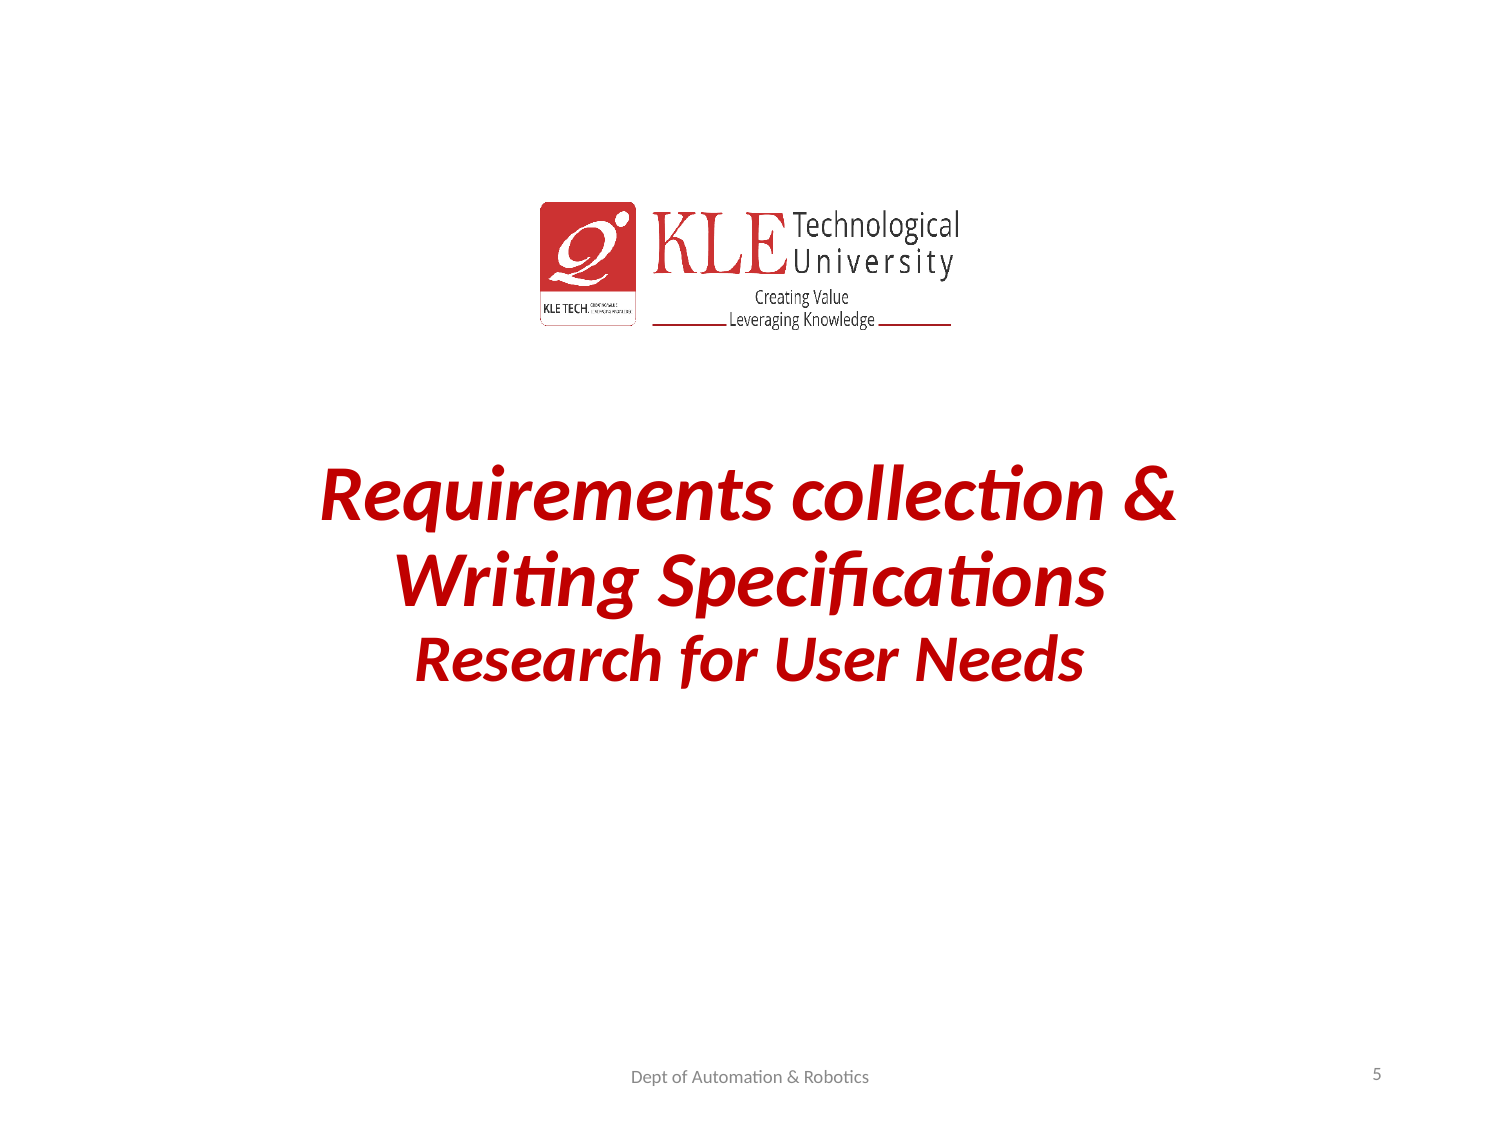

# Requirements collection & Writing Specifications Research for User Needs
5
Dept of Automation & Robotics